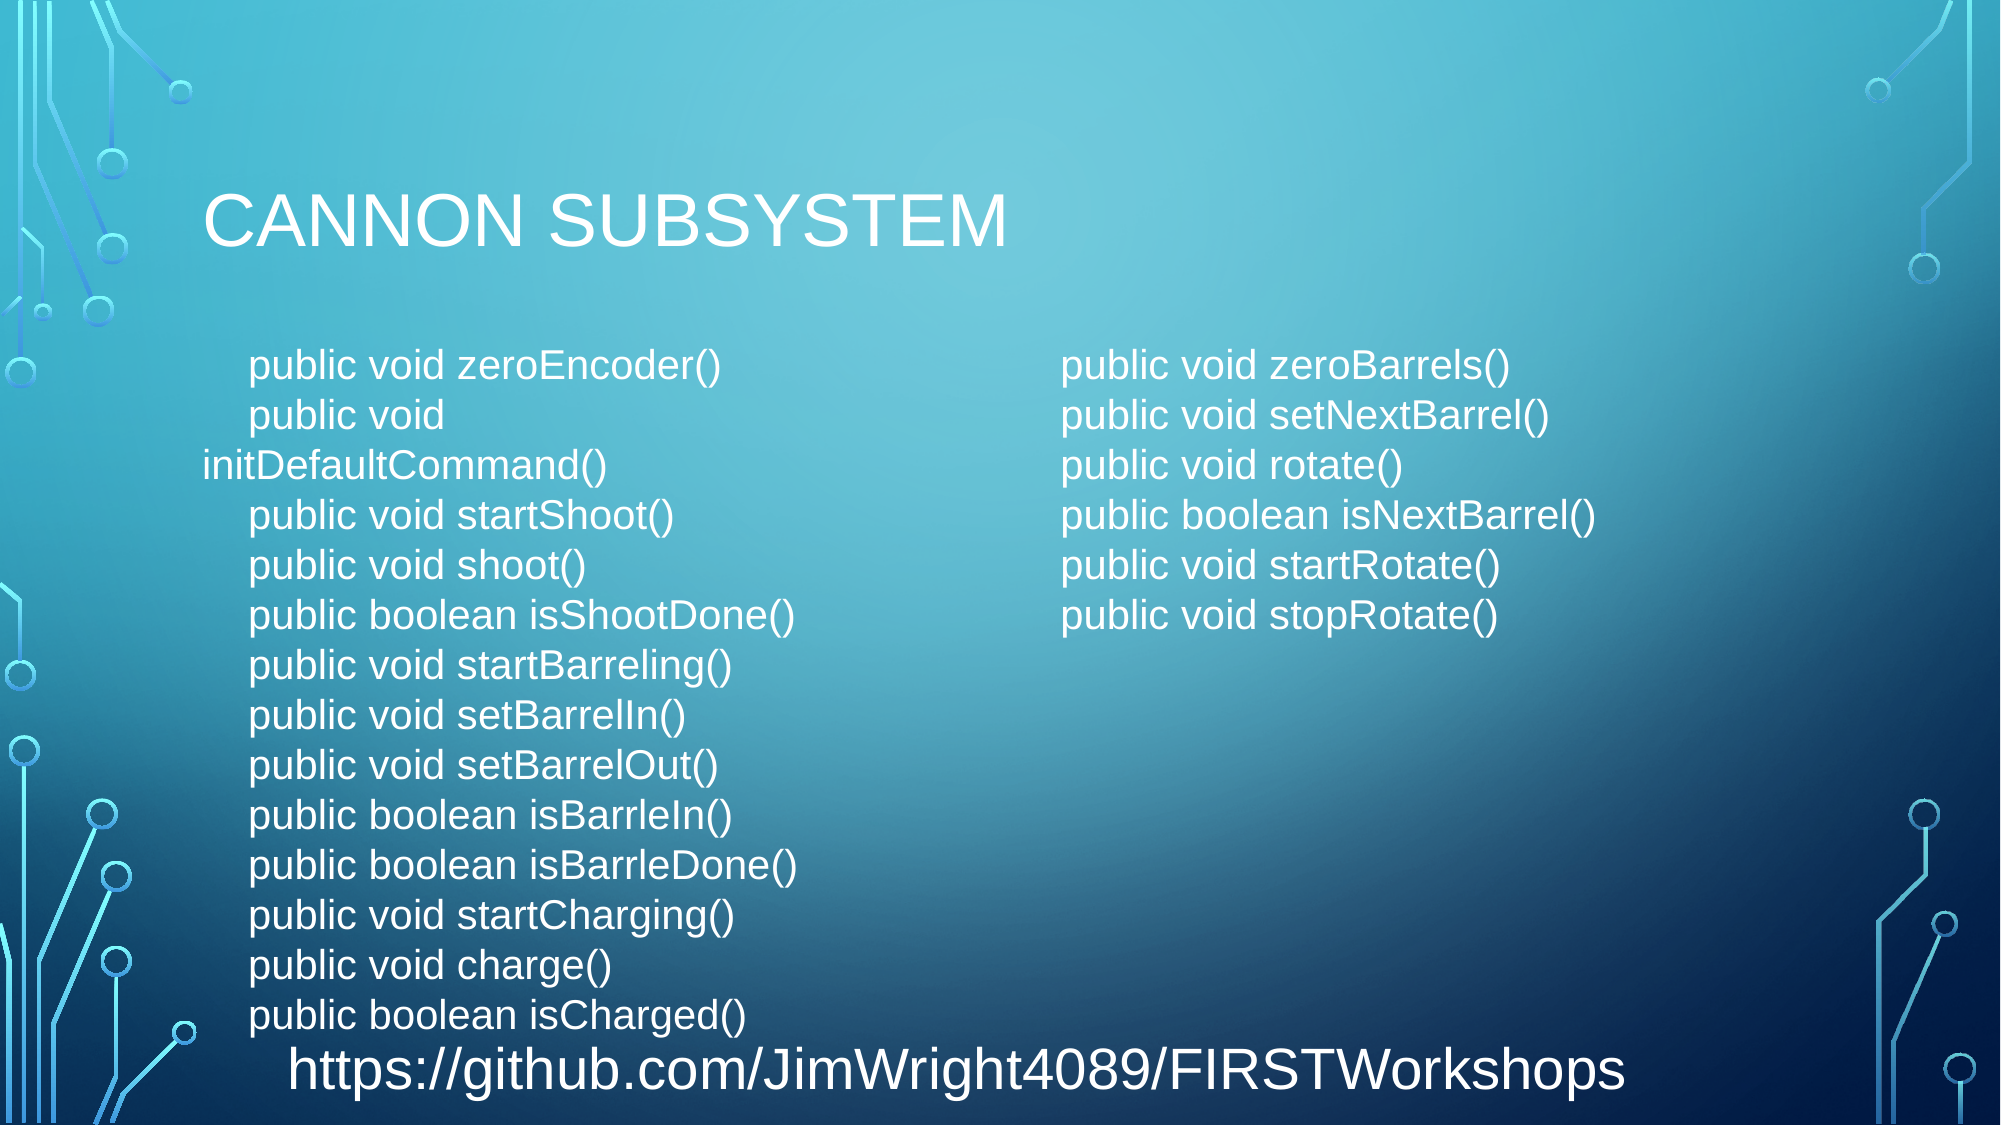

# Cannon Subsystem
    public void zeroBarrels()
    public void setNextBarrel()
    public void rotate()
    public boolean isNextBarrel()
    public void startRotate()
    public void stopRotate()
    public void zeroEncoder()
    public void initDefaultCommand()
    public void startShoot()
    public void shoot()
    public boolean isShootDone()
    public void startBarreling()
    public void setBarrelIn()
    public void setBarrelOut()
    public boolean isBarrleIn()
    public boolean isBarrleDone()
    public void startCharging()
    public void charge()
    public boolean isCharged()
https://github.com/JimWright4089/FIRSTWorkshops